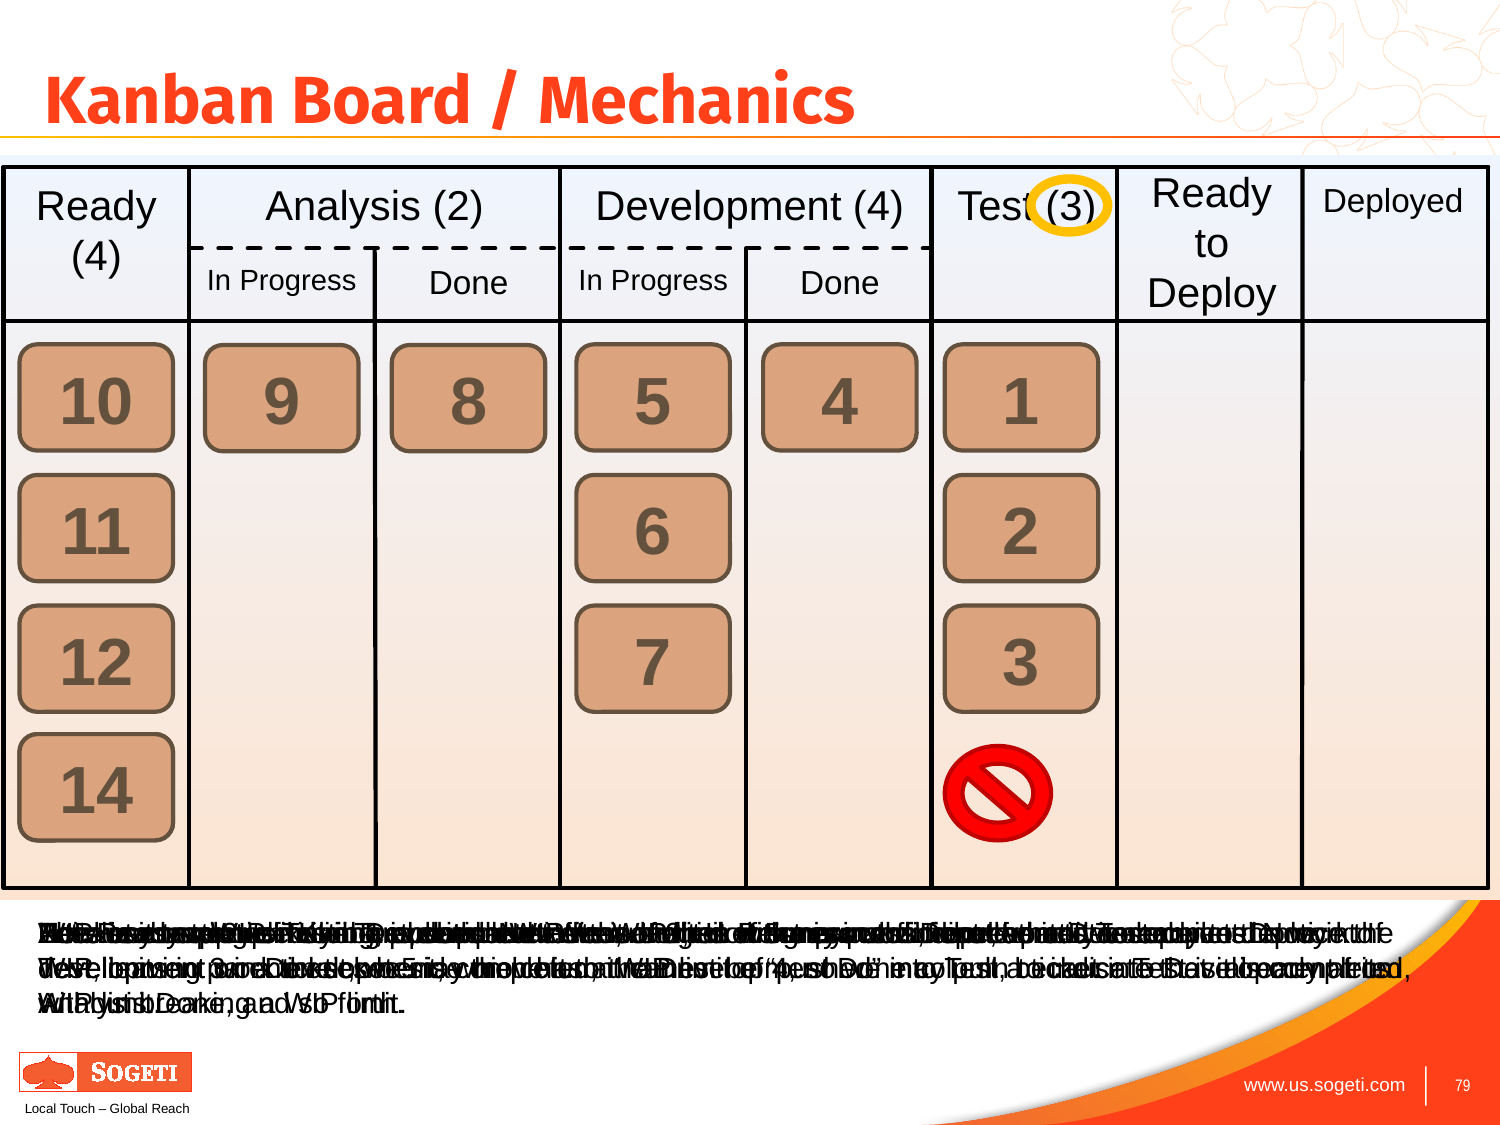

# Kanban Board / Mechanics

Ready to Deploy
Deployed
Ready (4)
Analysis (2)
Development (4)
Test (3)

In Progress
Done
In Progress
Done
10
5
4
1
9
8
11
12
13
6
7
2
3
14

Here is an example Kanban board. Notice the stages of the process, represented as columns. Notice the WIP limits in parentheses beside the column names.
Let’s say testing of ticket 1 is complete. We move it downstream to indicate that it is ready to deploy.
Now we have 2 items in Test, with a WIP limit of 3, so we may pull a ticket from Development Done into Test, leaving 3 in Development, which has a WIP limit of 4, so we may pull a ticket into Development from Analysis Done, and so forth.
Because our WIP limit in Development covers both In Progress and Done, when we complete development on a ticket, we may move it to the Development Done column to indicate that it is completed, without breaking a WIP limit.
WIP limits stop work being pushed downstream when there is insufficient capacity to receive the work. If development work on ticket 5 is completed, it cannot be “pushed” into Test, because Test is already at its WIP limit.
A ticket completes Testing, a slot comes free, and ticket 5 may now be pulled into Test.
The Ready queue may be replenished to its WIP limit with new work from the customer.